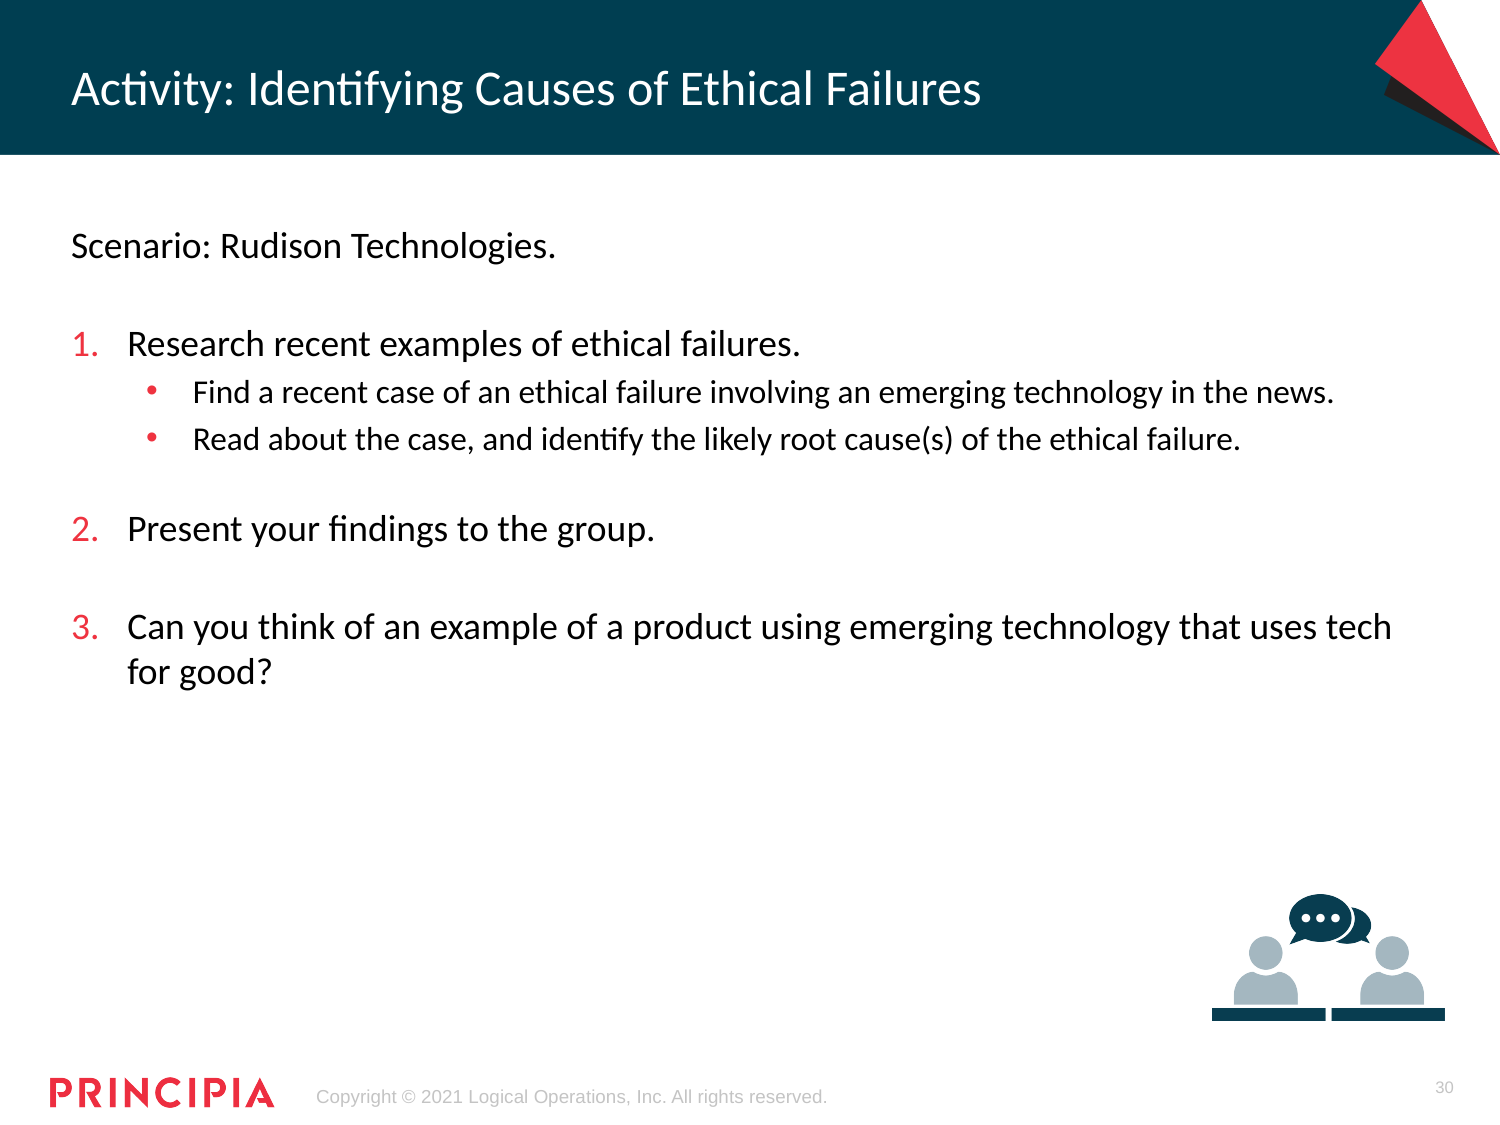

# Activity: Identifying Causes of Ethical Failures
Scenario: Rudison Technologies.
Research recent examples of ethical failures.
Find a recent case of an ethical failure involving an emerging technology in the news.
Read about the case, and identify the likely root cause(s) of the ethical failure.
Present your findings to the group.
Can you think of an example of a product using emerging technology that uses tech for good?
30